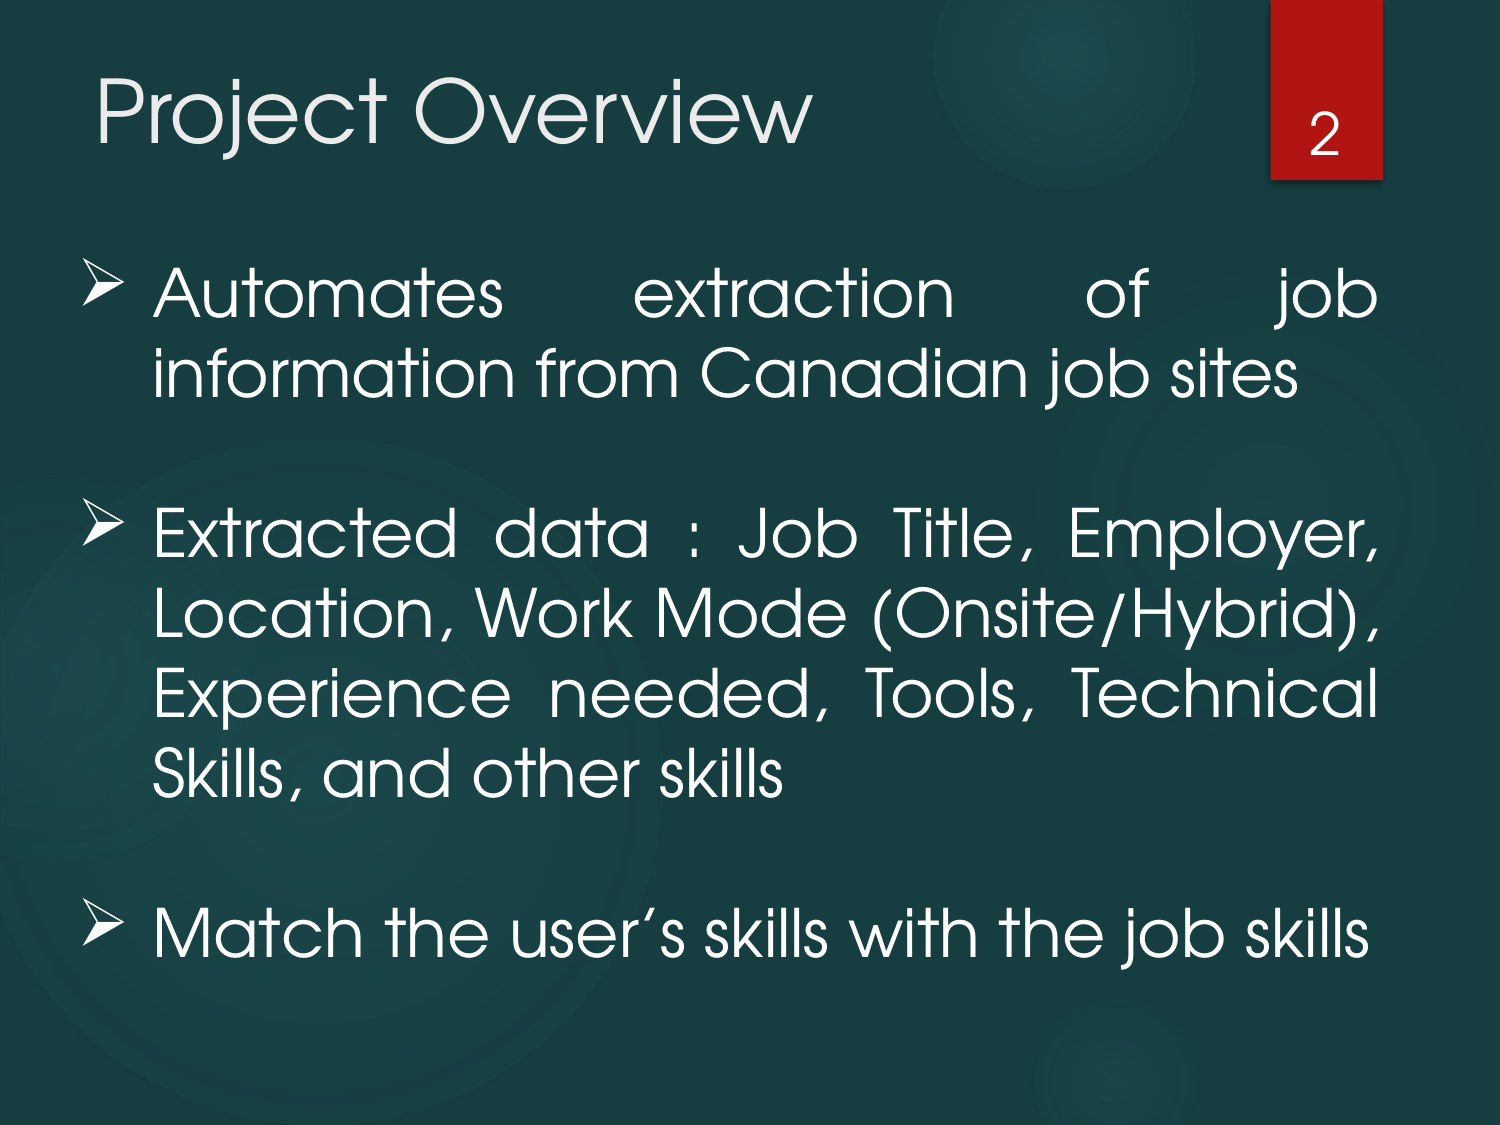

# Project Overview
2
Automates extraction of job information from Canadian job sites

Extracted data : Job Title, Employer, Location, Work Mode (Onsite/Hybrid), Experience needed, Tools, Technical Skills, and other skills

Match the user’s skills with the job skills